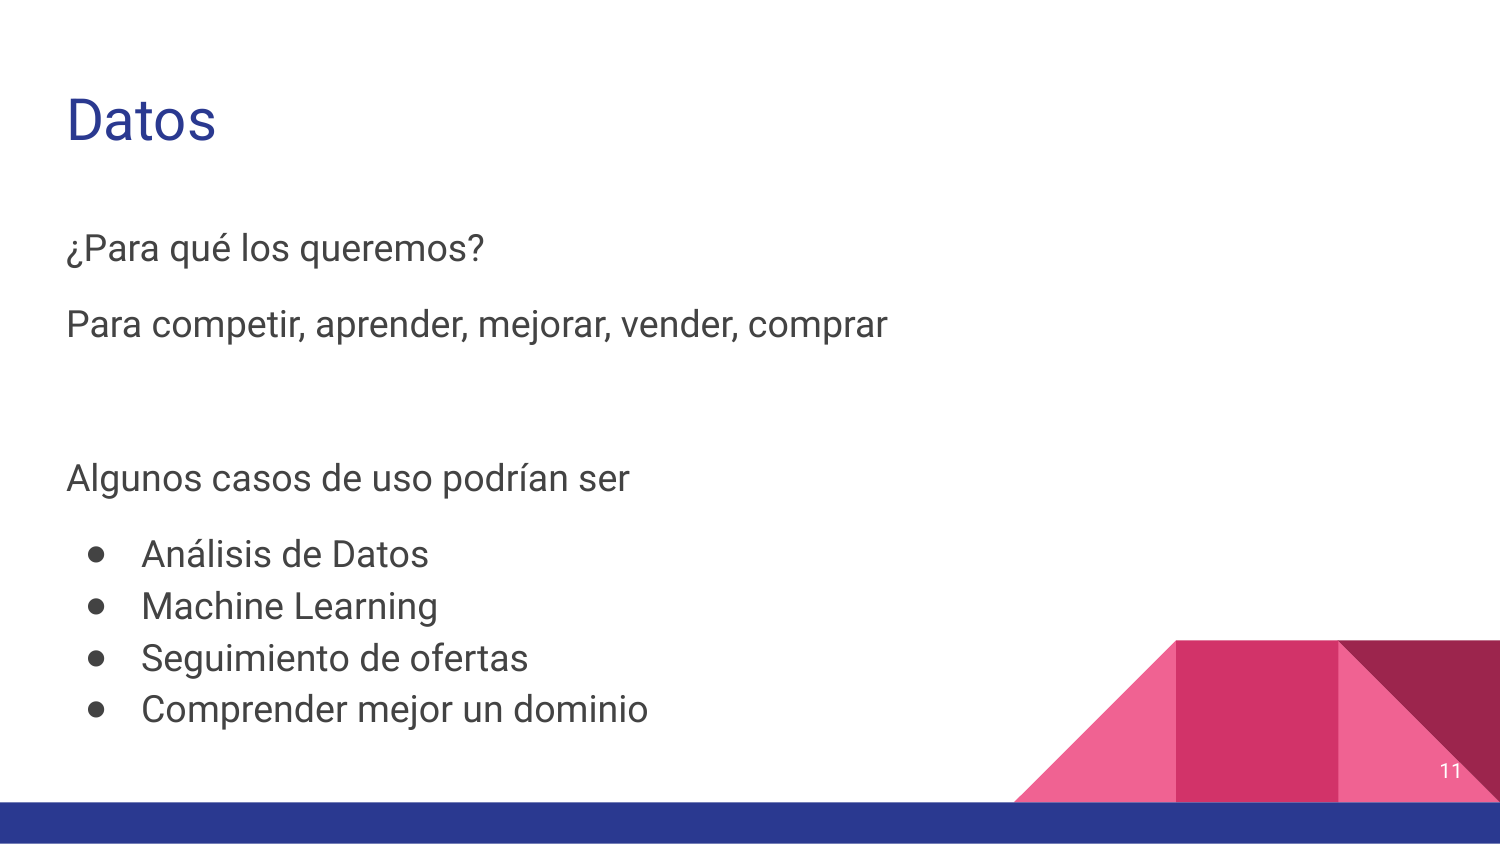

# Datos
¿Para qué los queremos?
Para competir, aprender, mejorar, vender, comprar

Algunos casos de uso podrían ser
Análisis de Datos
Machine Learning
Seguimiento de ofertas
Comprender mejor un dominio
11